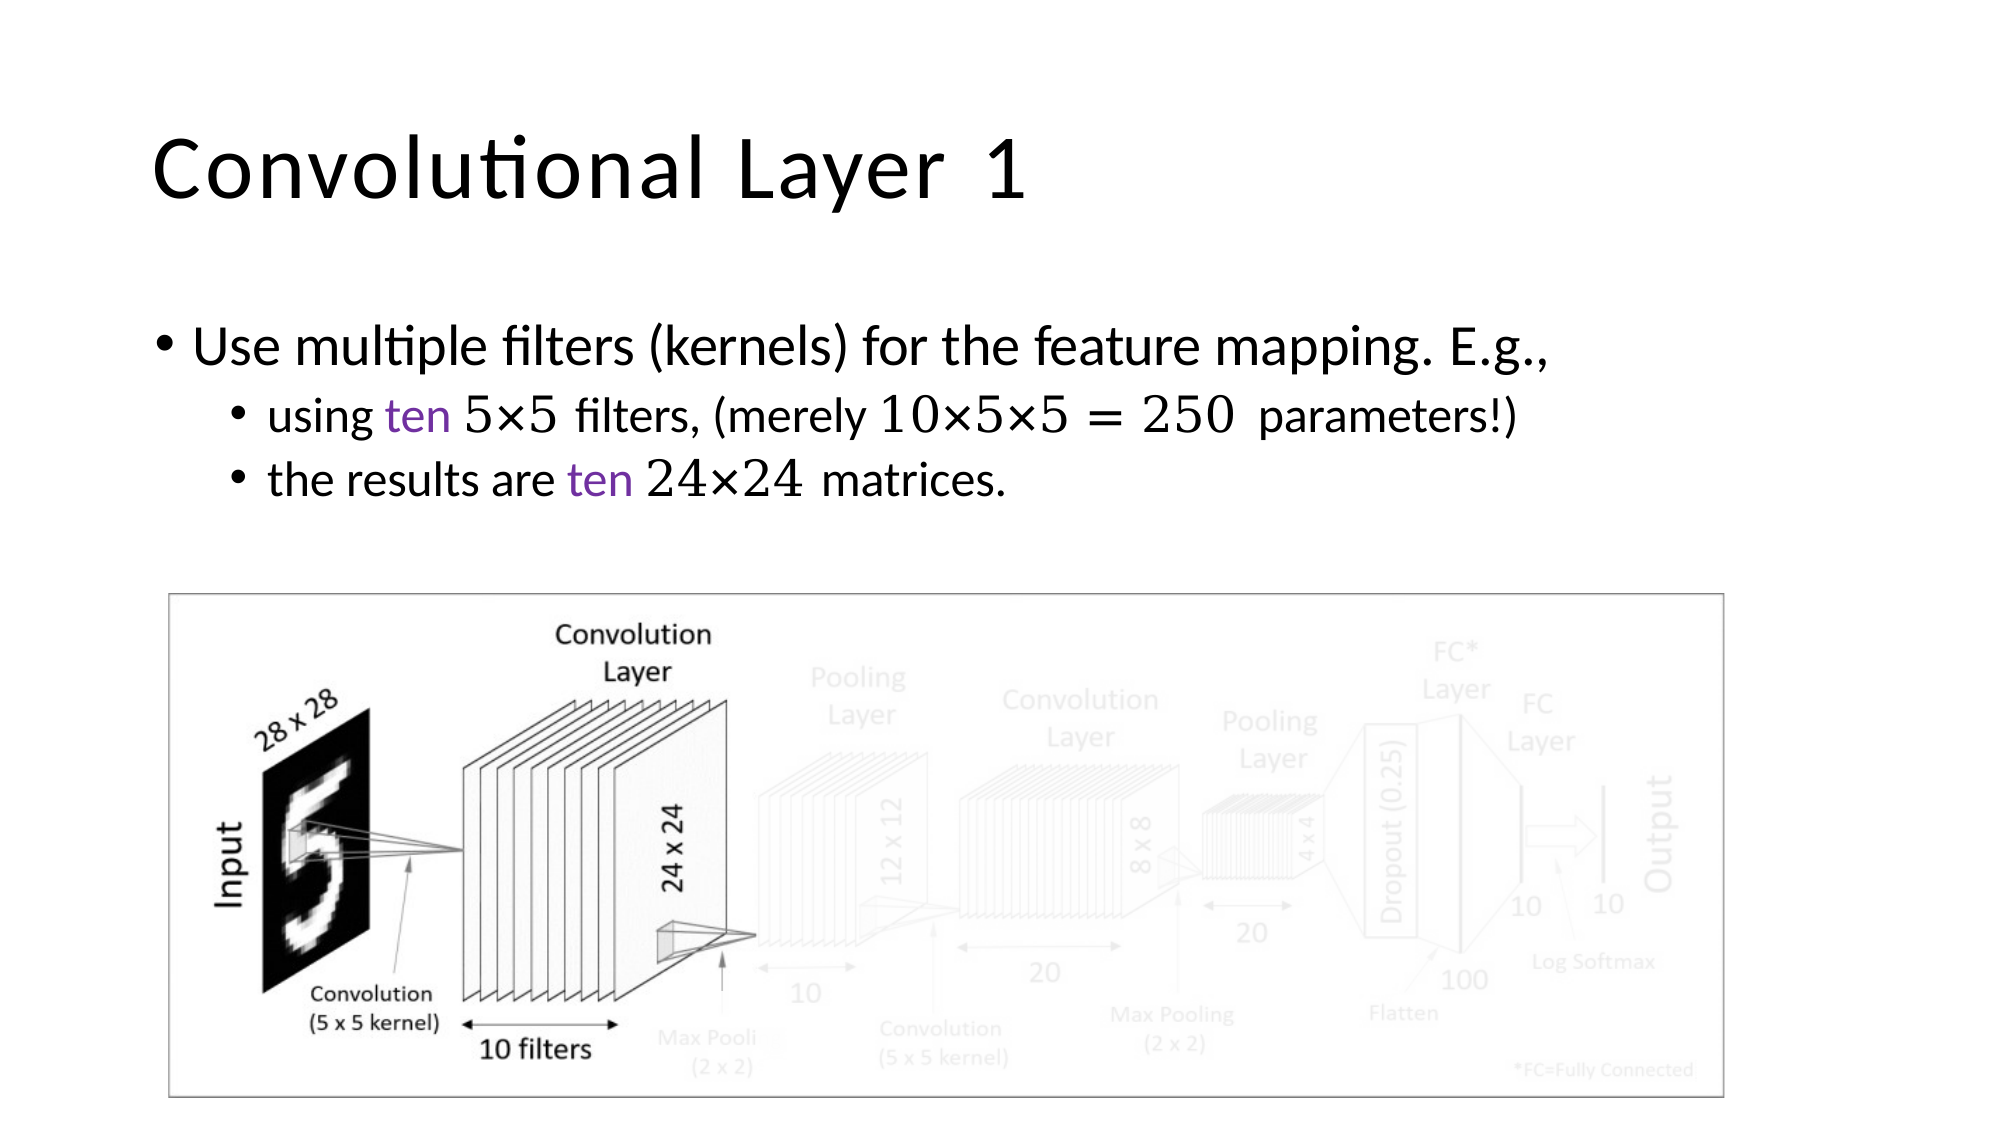

# Convolutional Layer 1
Use multiple filters (kernels) for the feature mapping. E.g.,
using ten 5×5 filters, (merely 10×5×5 = 250 parameters!)
the results are ten 24×24 matrices.